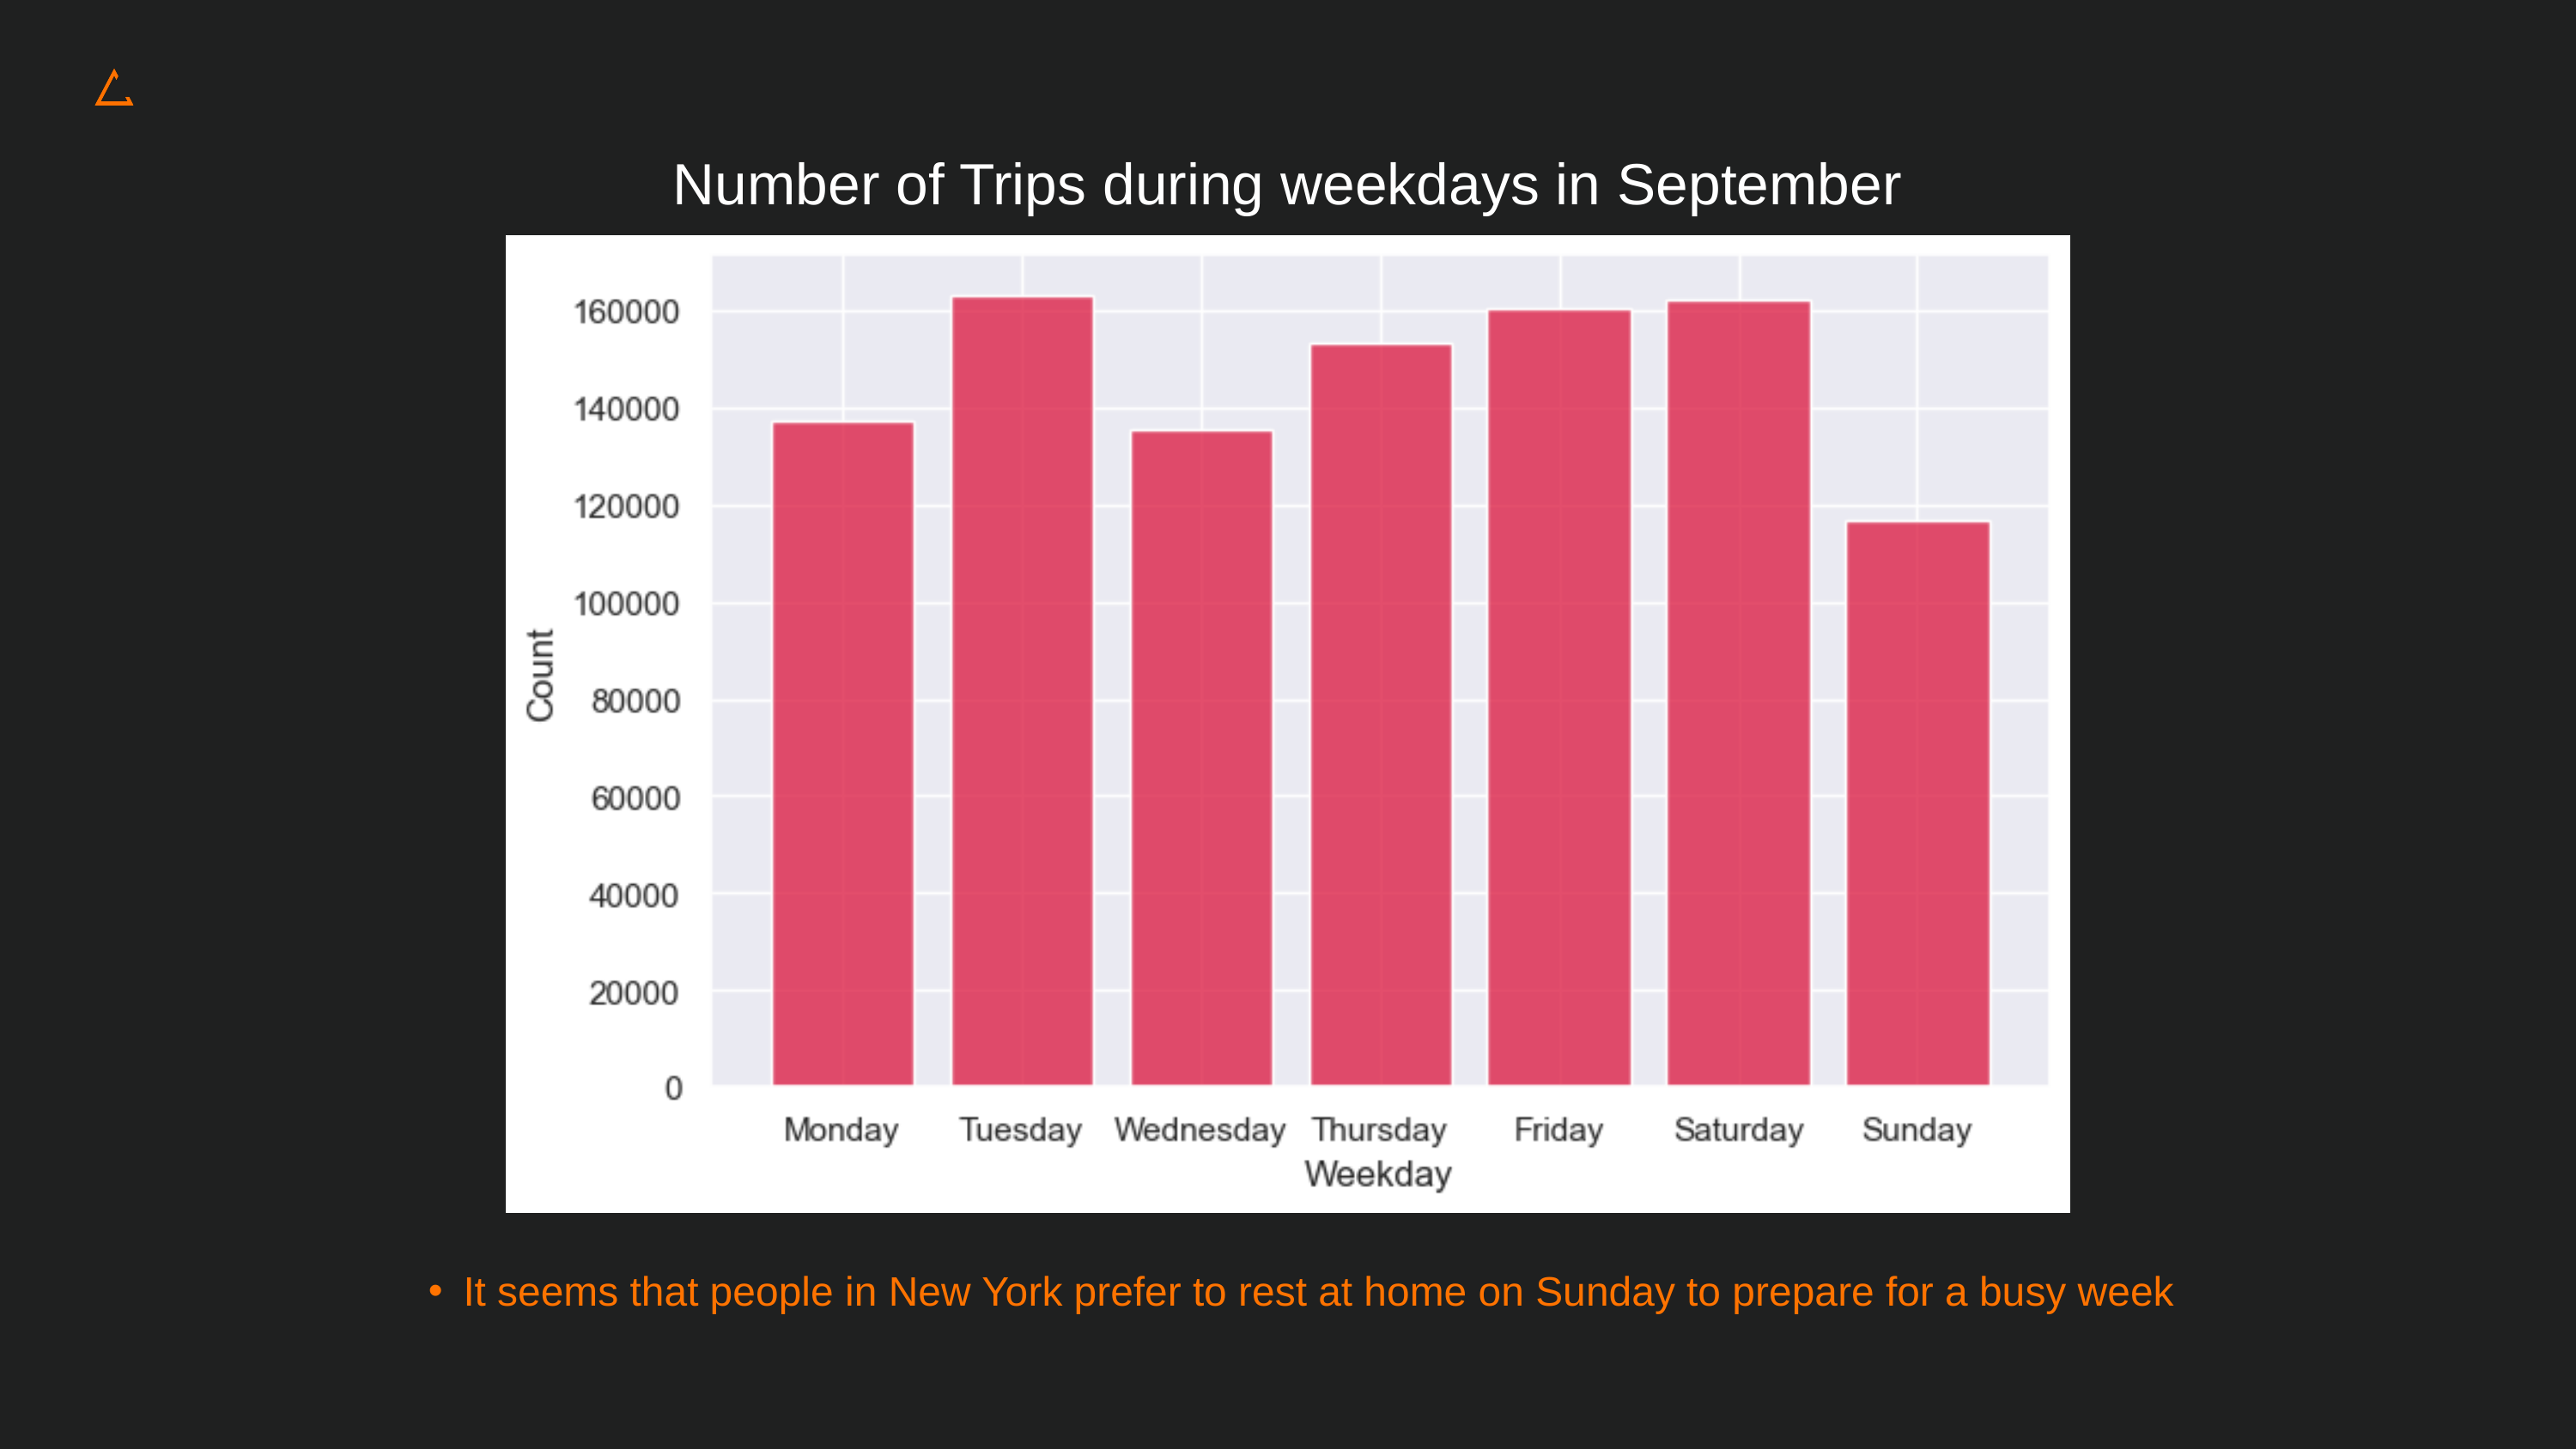

Number of Trips during weekdays in September

It seems that people in New York prefer to rest at home on Sunday to prepare for a busy week